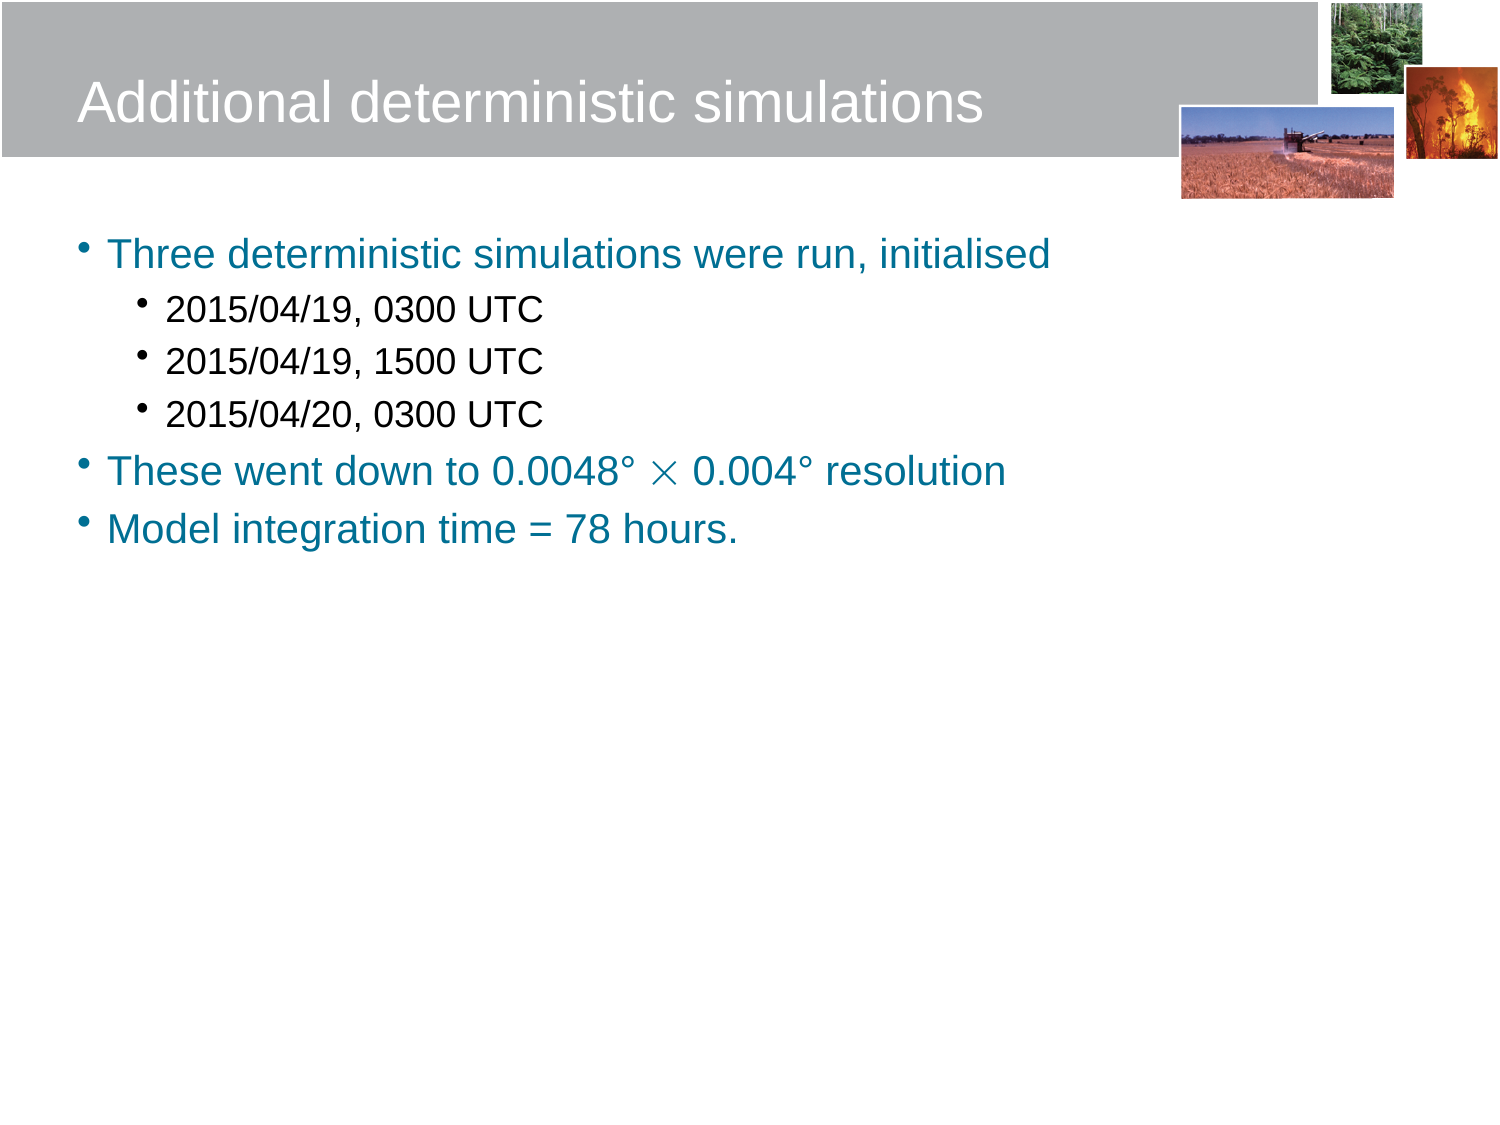

# Additional deterministic simulations
Three deterministic simulations were run, initialised
2015/04/19, 0300 UTC
2015/04/19, 1500 UTC
2015/04/20, 0300 UTC
These went down to 0.0048° × 0.004° resolution
Model integration time = 78 hours.